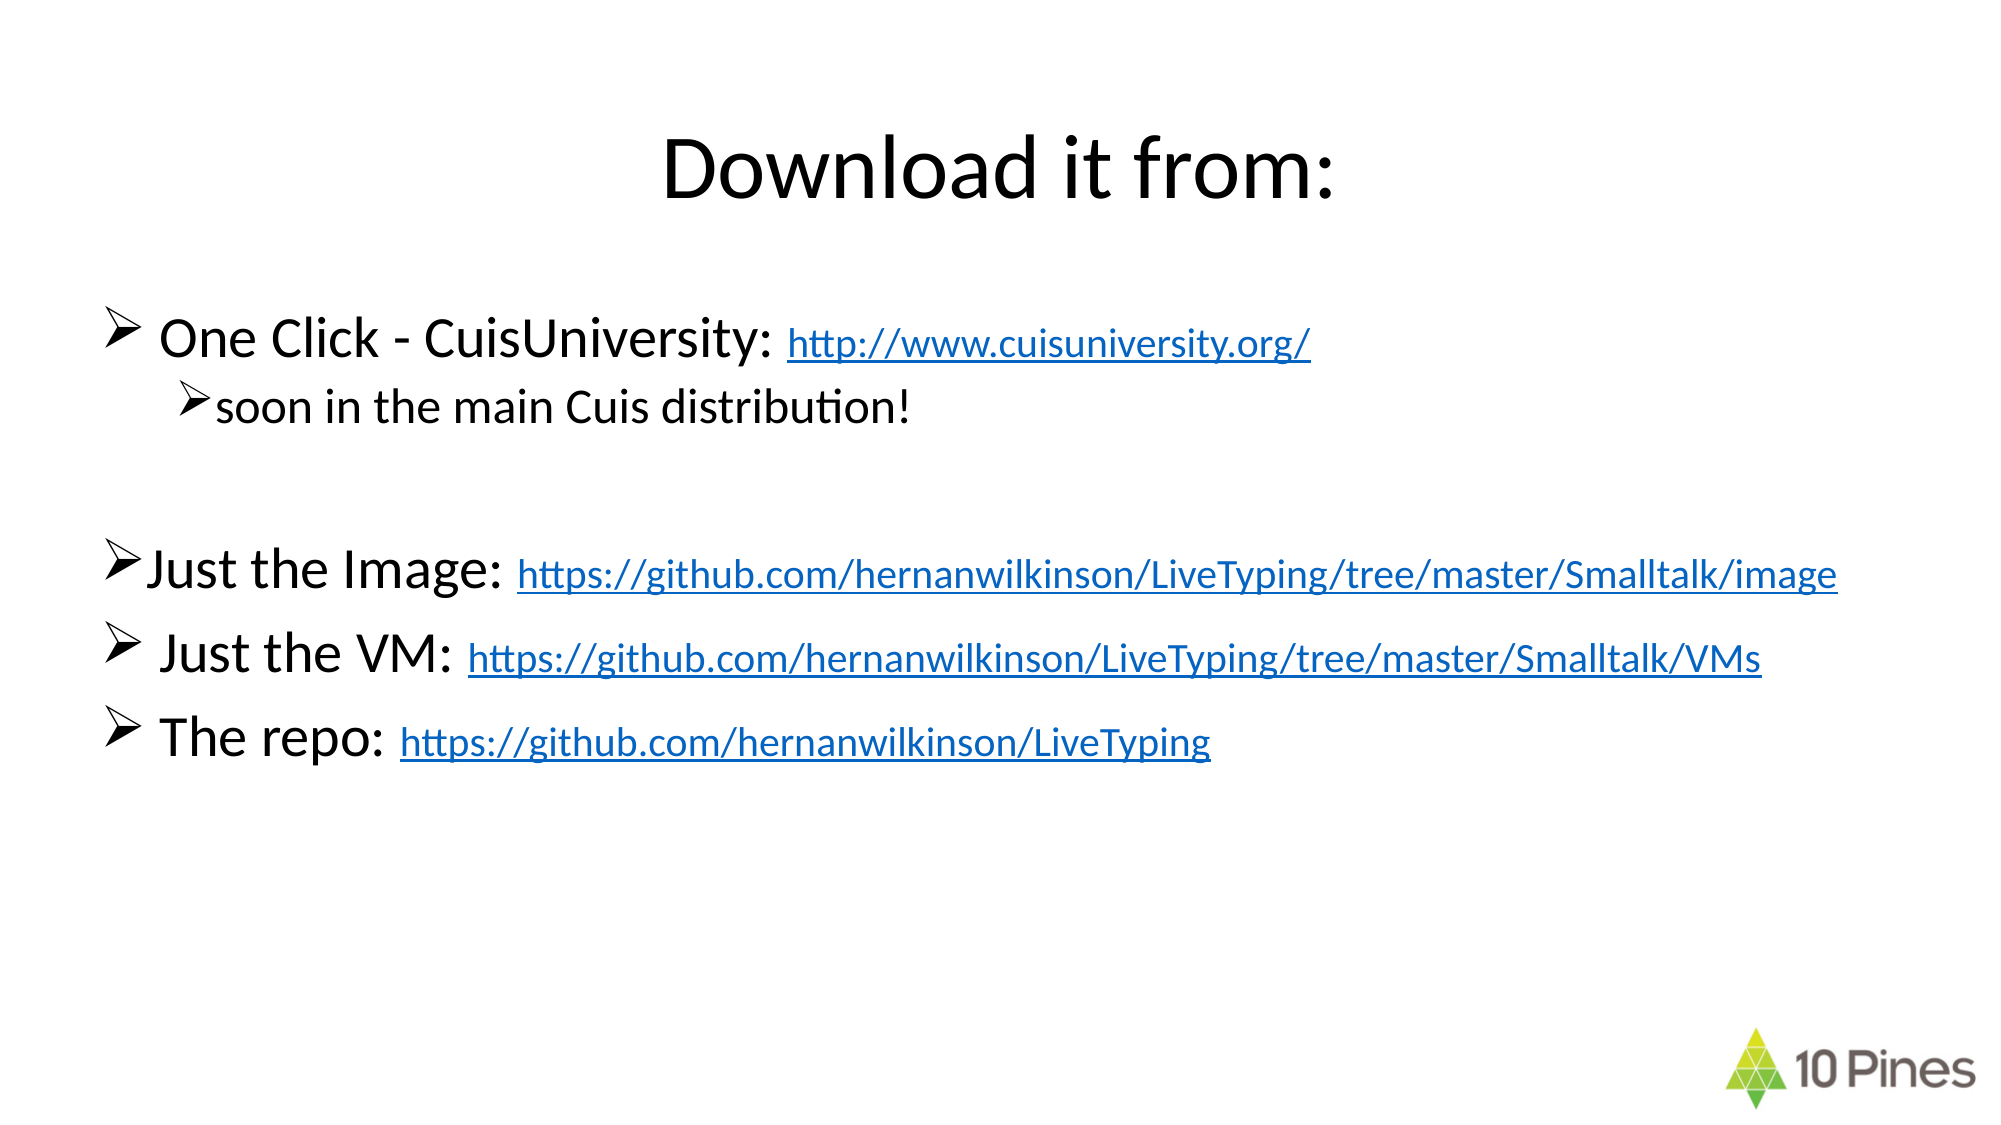

# Download it from:
 One Click - CuisUniversity: http://www.cuisuniversity.org/
soon in the main Cuis distribution!

Just the Image: https://github.com/hernanwilkinson/LiveTyping/tree/master/Smalltalk/image
 Just the VM: https://github.com/hernanwilkinson/LiveTyping/tree/master/Smalltalk/VMs
 The repo: https://github.com/hernanwilkinson/LiveTyping